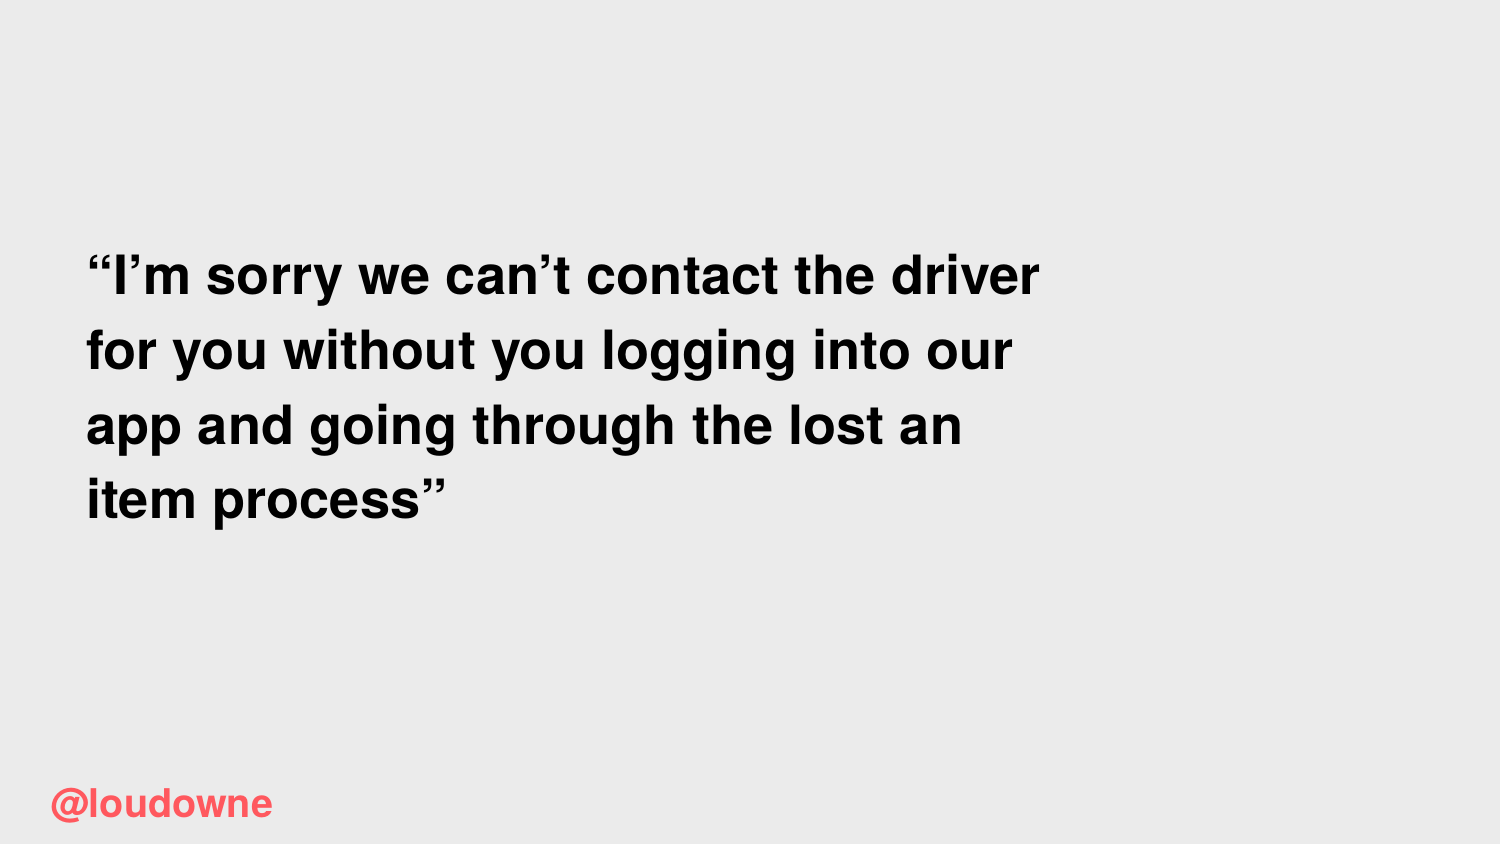

“I’m sorry we can’t contact the driver for you without you logging into our app and going through the lost an item process”